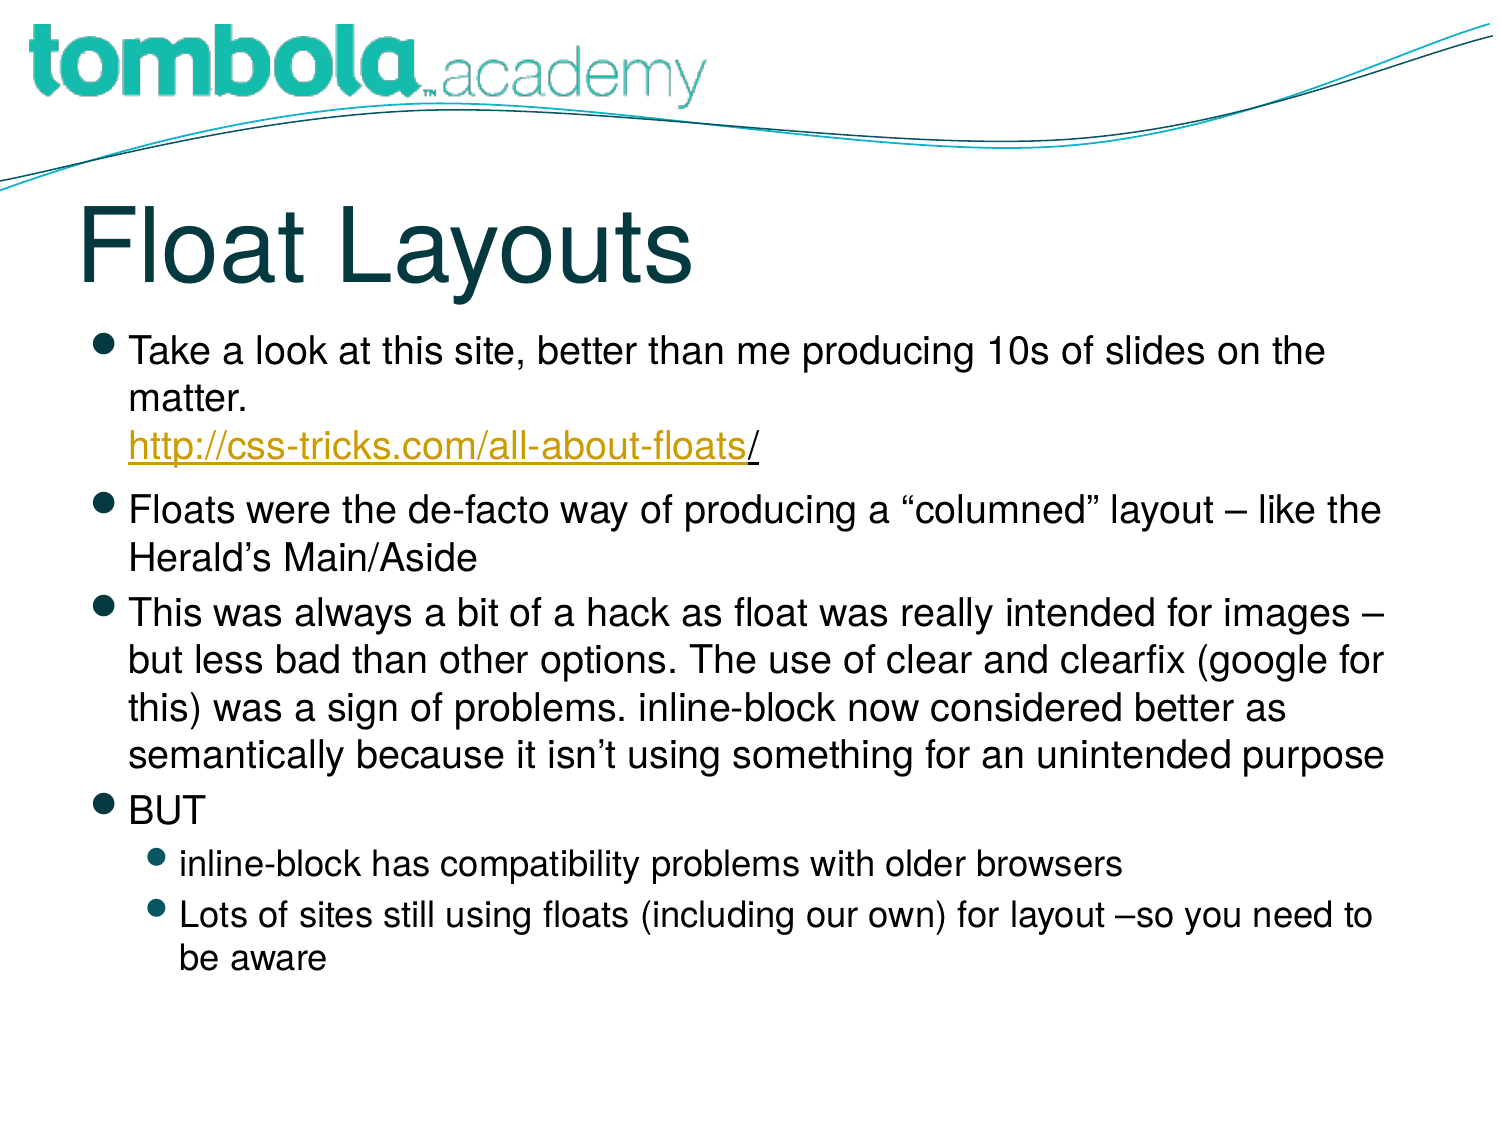

# Float Layouts
Take a look at this site, better than me producing 10s of slides on the matter.
http://css-tricks.com/all-about-floats/
Floats were the de-facto way of producing a “columned” layout – like the Herald’s Main/Aside
This was always a bit of a hack as float was really intended for images – but less bad than other options. The use of clear and clearfix (google for this) was a sign of problems. inline-block now considered better as semantically because it isn’t using something for an unintended purpose
BUT
inline-block has compatibility problems with older browsers
Lots of sites still using floats (including our own) for layout –so you need to be aware